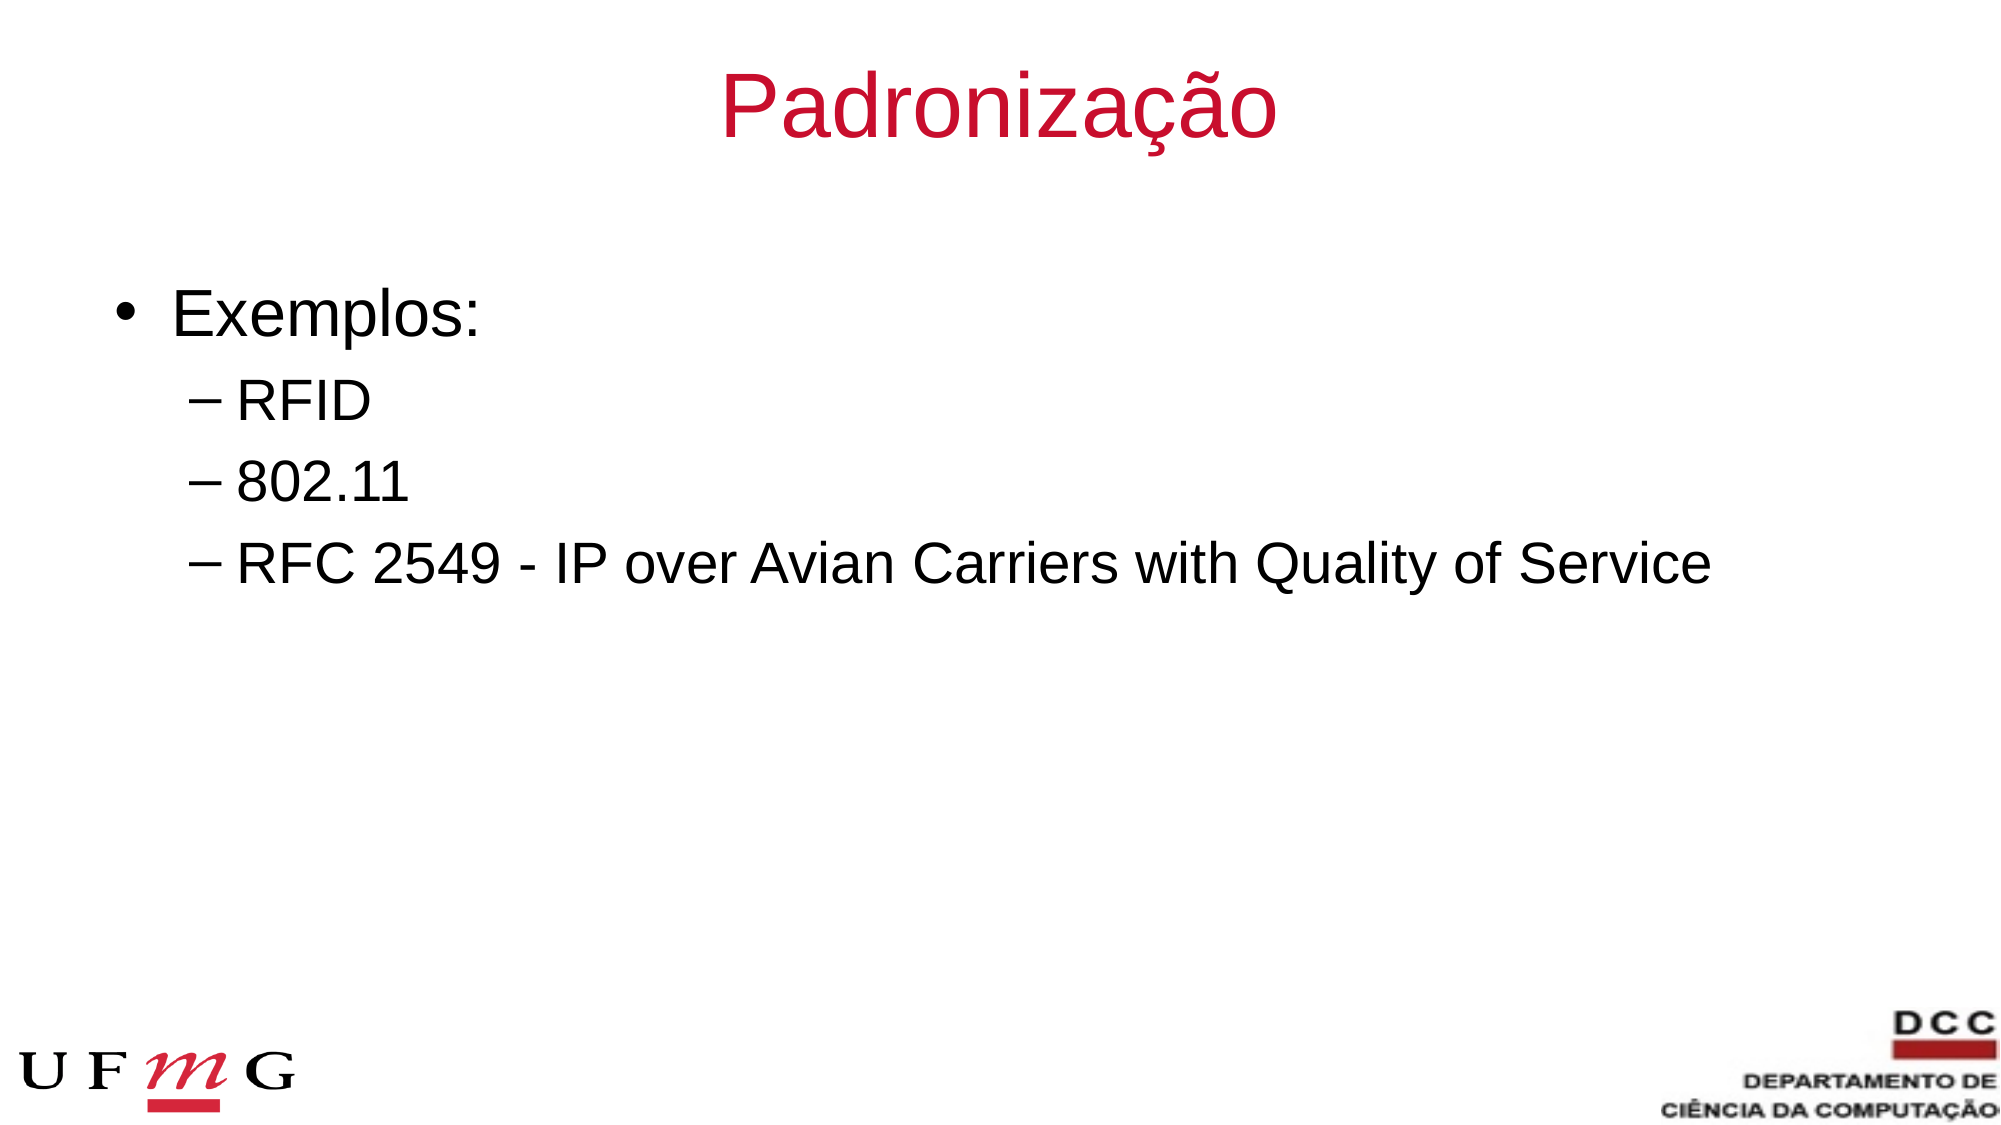

# Padronização
Exemplos:
RFID
802.11
RFC 2549 - IP over Avian Carriers with Quality of Service